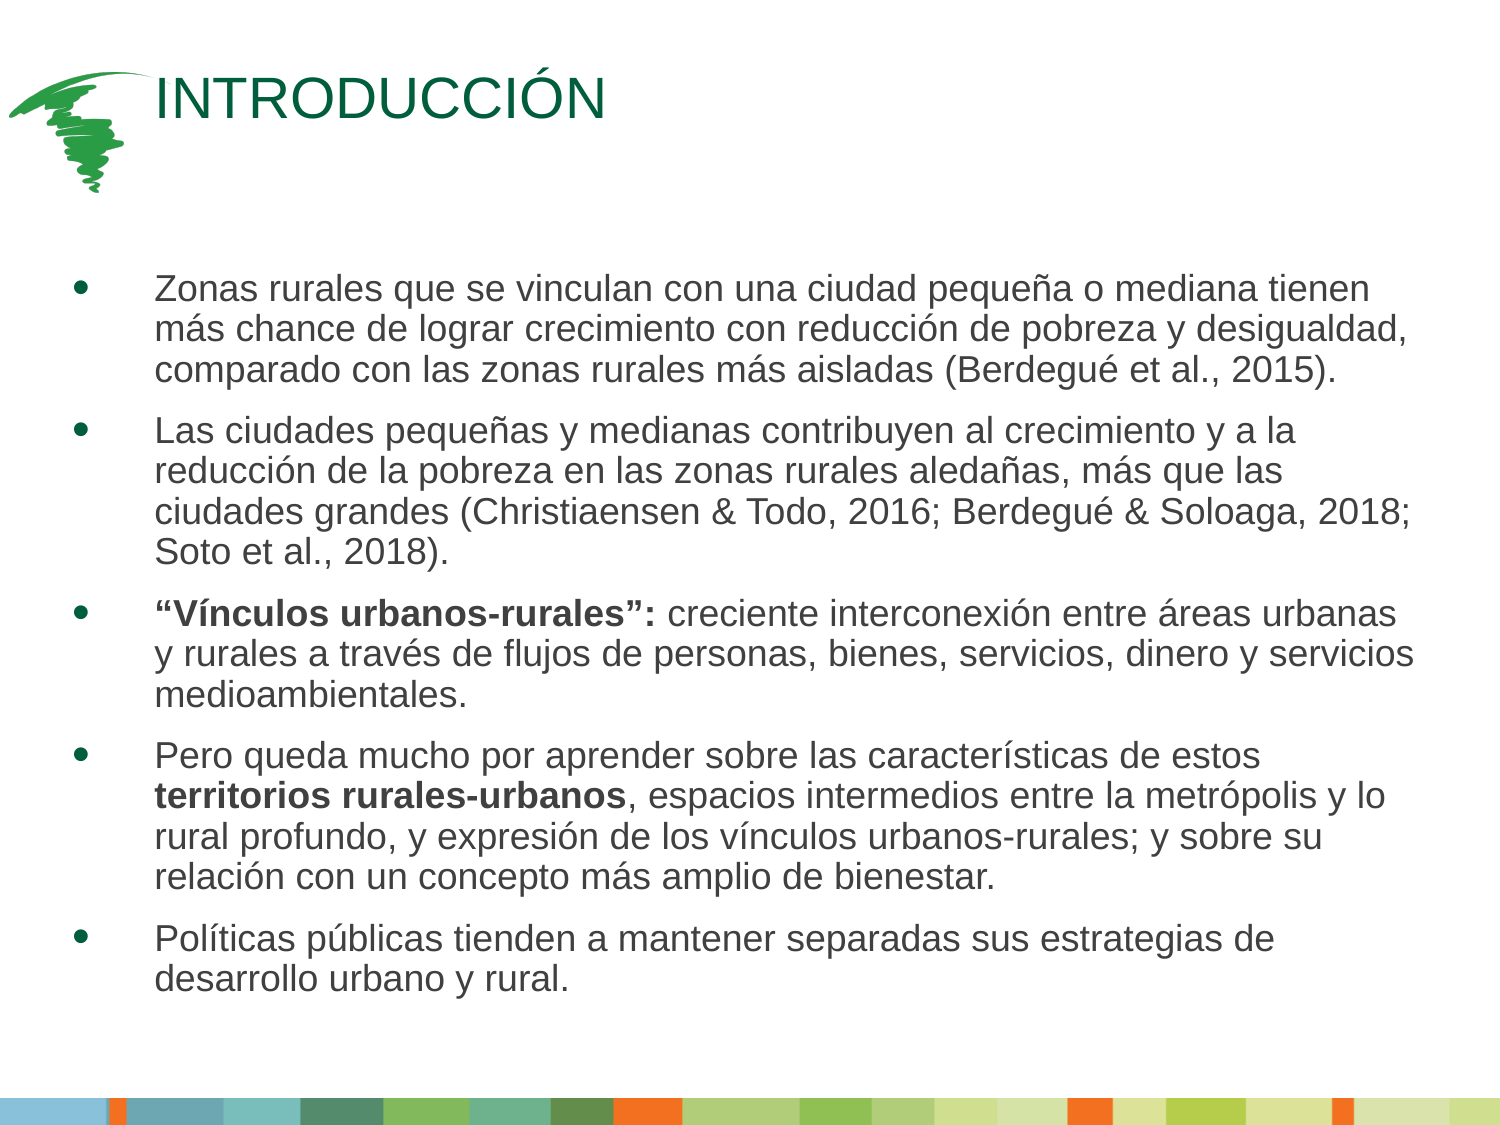

# INTRODUCCIÓN
Zonas rurales que se vinculan con una ciudad pequeña o mediana tienen más chance de lograr crecimiento con reducción de pobreza y desigualdad, comparado con las zonas rurales más aisladas (Berdegué et al., 2015).
Las ciudades pequeñas y medianas contribuyen al crecimiento y a la reducción de la pobreza en las zonas rurales aledañas, más que las ciudades grandes (Christiaensen & Todo, 2016; Berdegué & Soloaga, 2018; Soto et al., 2018).
“Vínculos urbanos-rurales”: creciente interconexión entre áreas urbanas y rurales a través de flujos de personas, bienes, servicios, dinero y servicios medioambientales.
Pero queda mucho por aprender sobre las características de estos territorios rurales-urbanos, espacios intermedios entre la metrópolis y lo rural profundo, y expresión de los vínculos urbanos-rurales; y sobre su relación con un concepto más amplio de bienestar.
Políticas públicas tienden a mantener separadas sus estrategias de desarrollo urbano y rural.